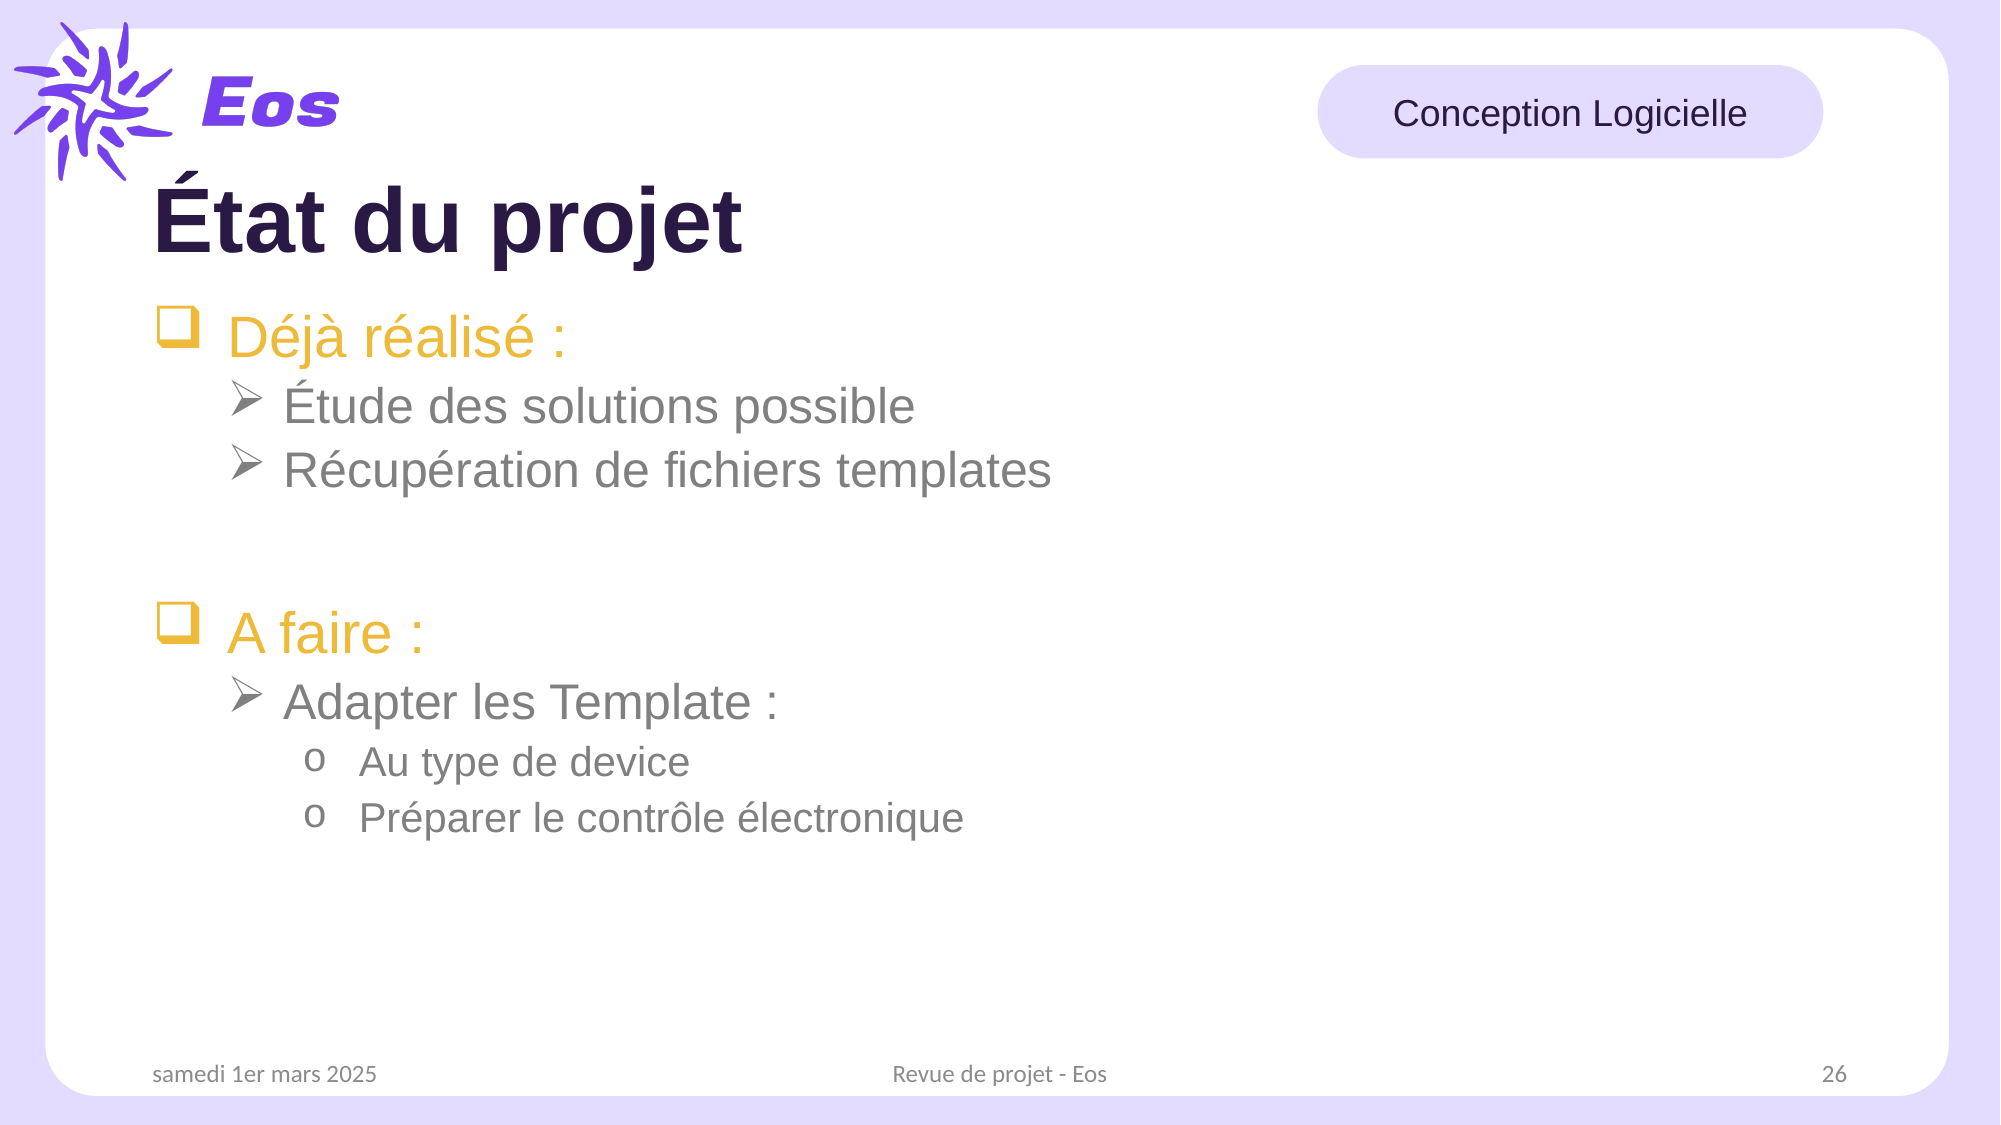

Conception Logicielle
# État du projet
Déjà réalisé :
Étude des solutions possible
Récupération de fichiers templates

A faire :
Adapter les Template :
Au type de device
Préparer le contrôle électronique
samedi 1er mars 2025
Revue de projet - Eos
26